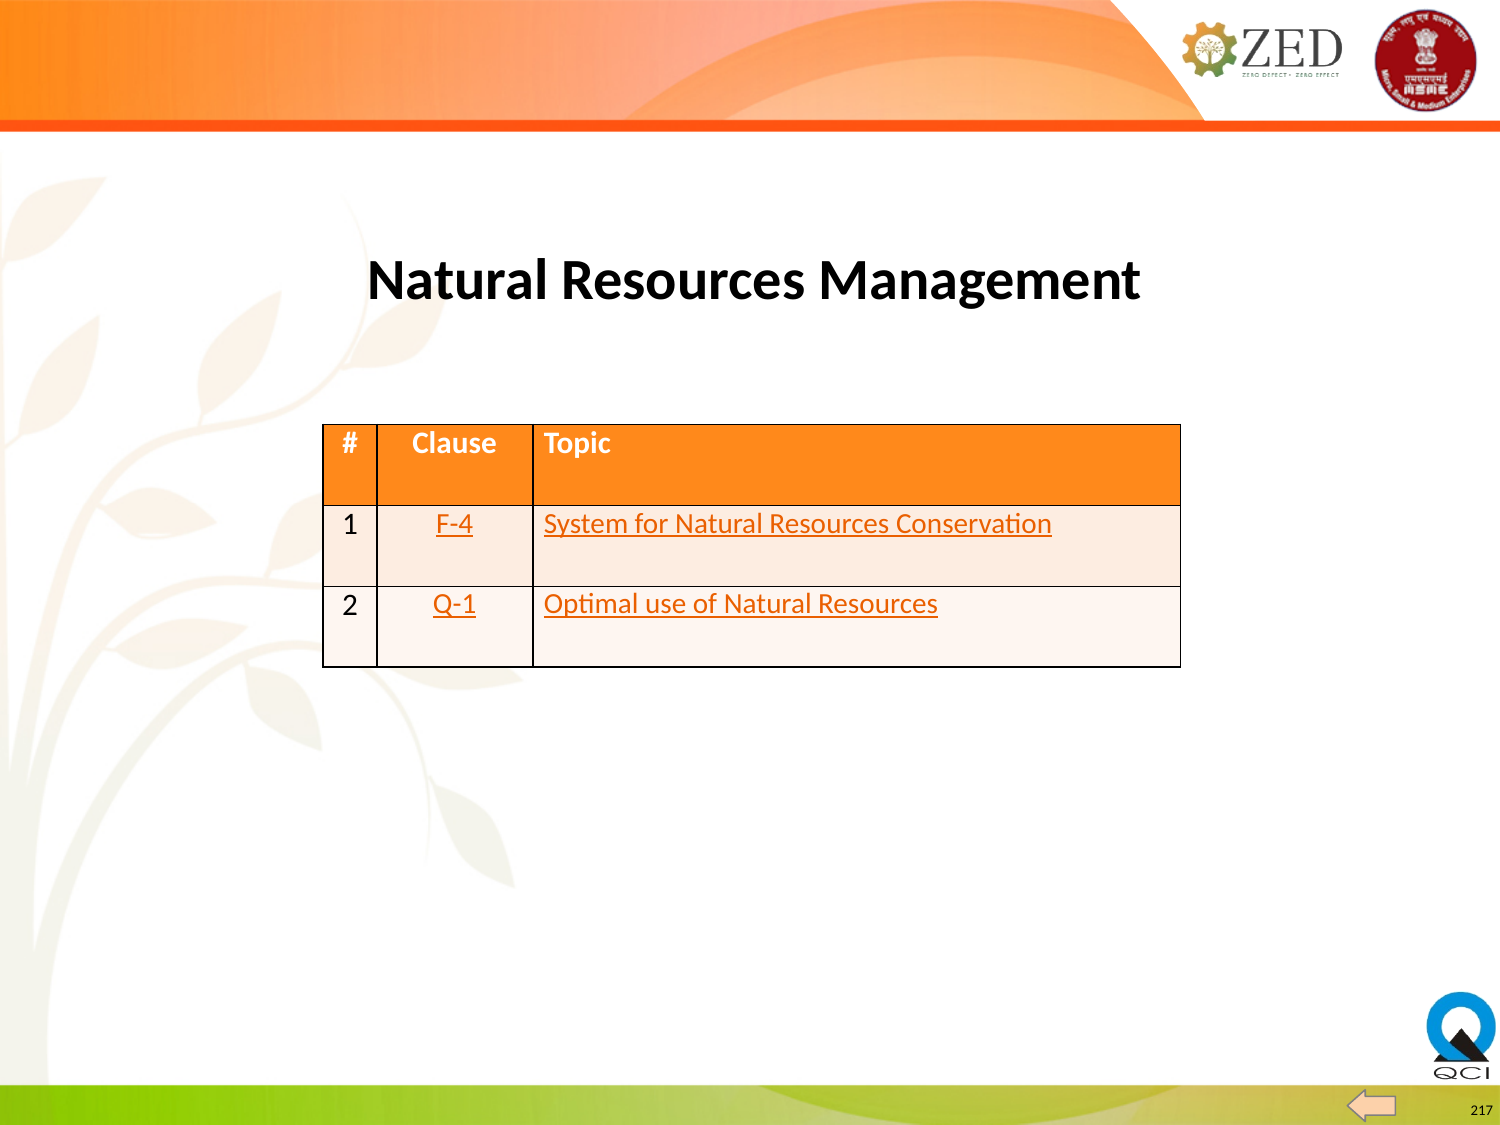

# Natural Resources Management
| # | Clause | Topic |
| --- | --- | --- |
| 1 | F-4 | System for Natural Resources Conservation |
| 2 | Q-1 | Optimal use of Natural Resources |